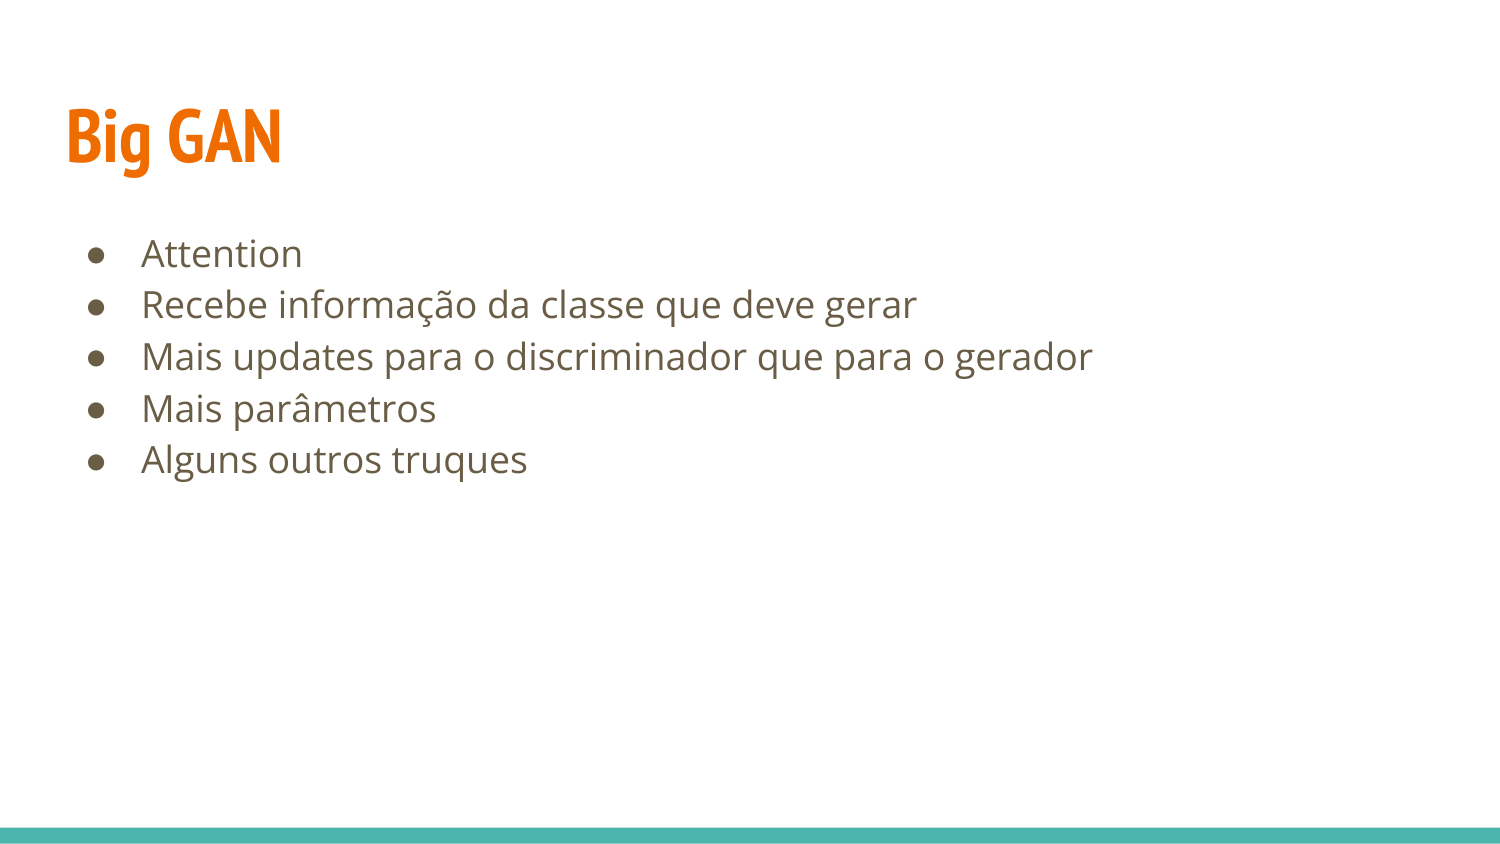

# Big GAN
Attention
Recebe informação da classe que deve gerar
Mais updates para o discriminador que para o gerador
Mais parâmetros
Alguns outros truques